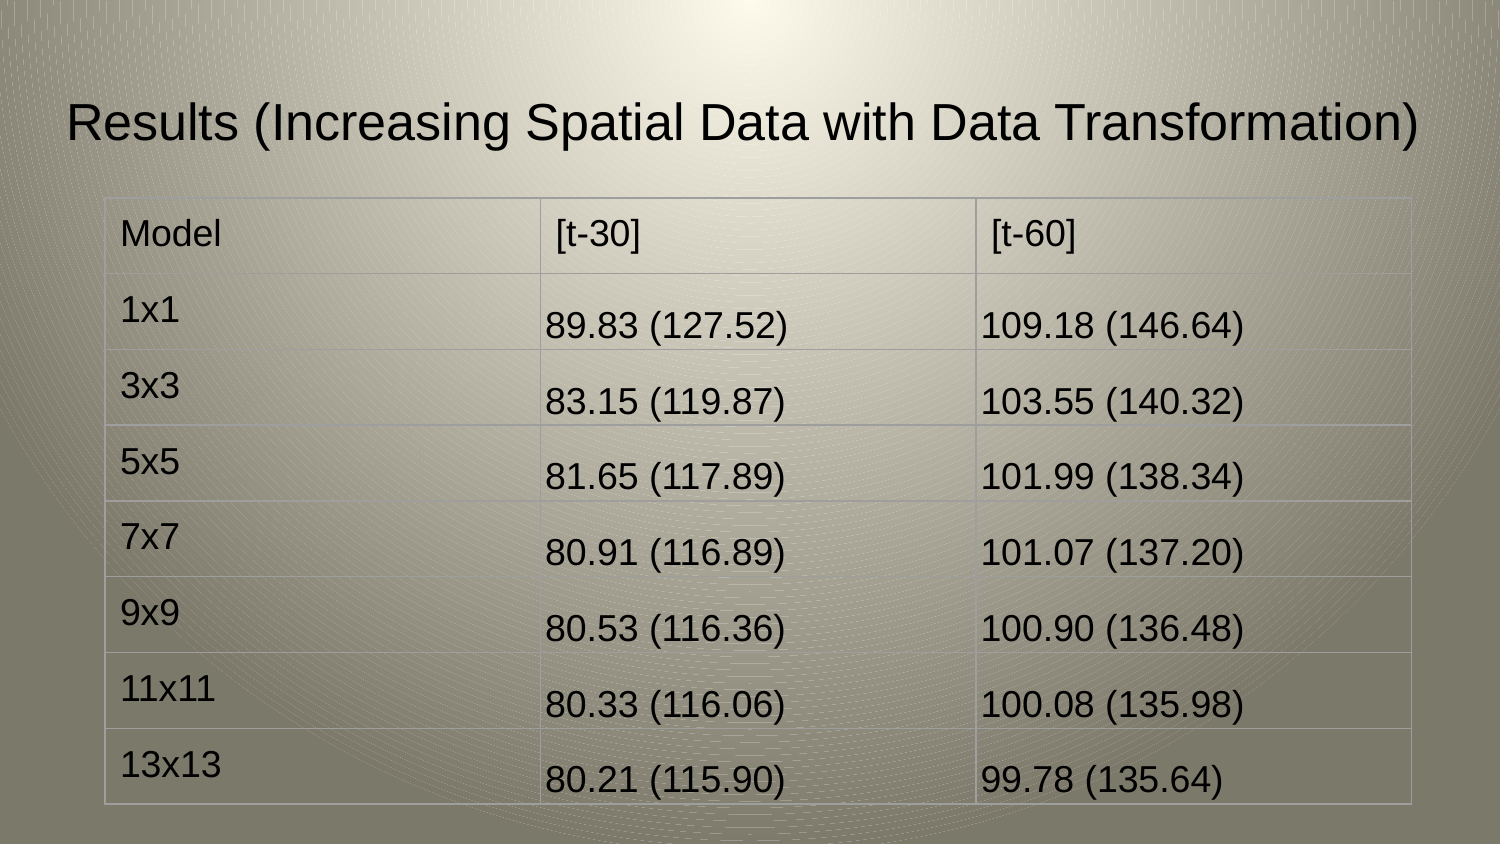

# Results (Increasing Spatial Data with Data Transformation)
| Model | [t-30] | [t-60] |
| --- | --- | --- |
| 1x1 | 89.83 (127.52) | 109.18 (146.64) |
| 3x3 | 83.15 (119.87) | 103.55 (140.32) |
| 5x5 | 81.65 (117.89) | 101.99 (138.34) |
| 7x7 | 80.91 (116.89) | 101.07 (137.20) |
| 9x9 | 80.53 (116.36) | 100.90 (136.48) |
| 11x11 | 80.33 (116.06) | 100.08 (135.98) |
| 13x13 | 80.21 (115.90) | 99.78 (135.64) |